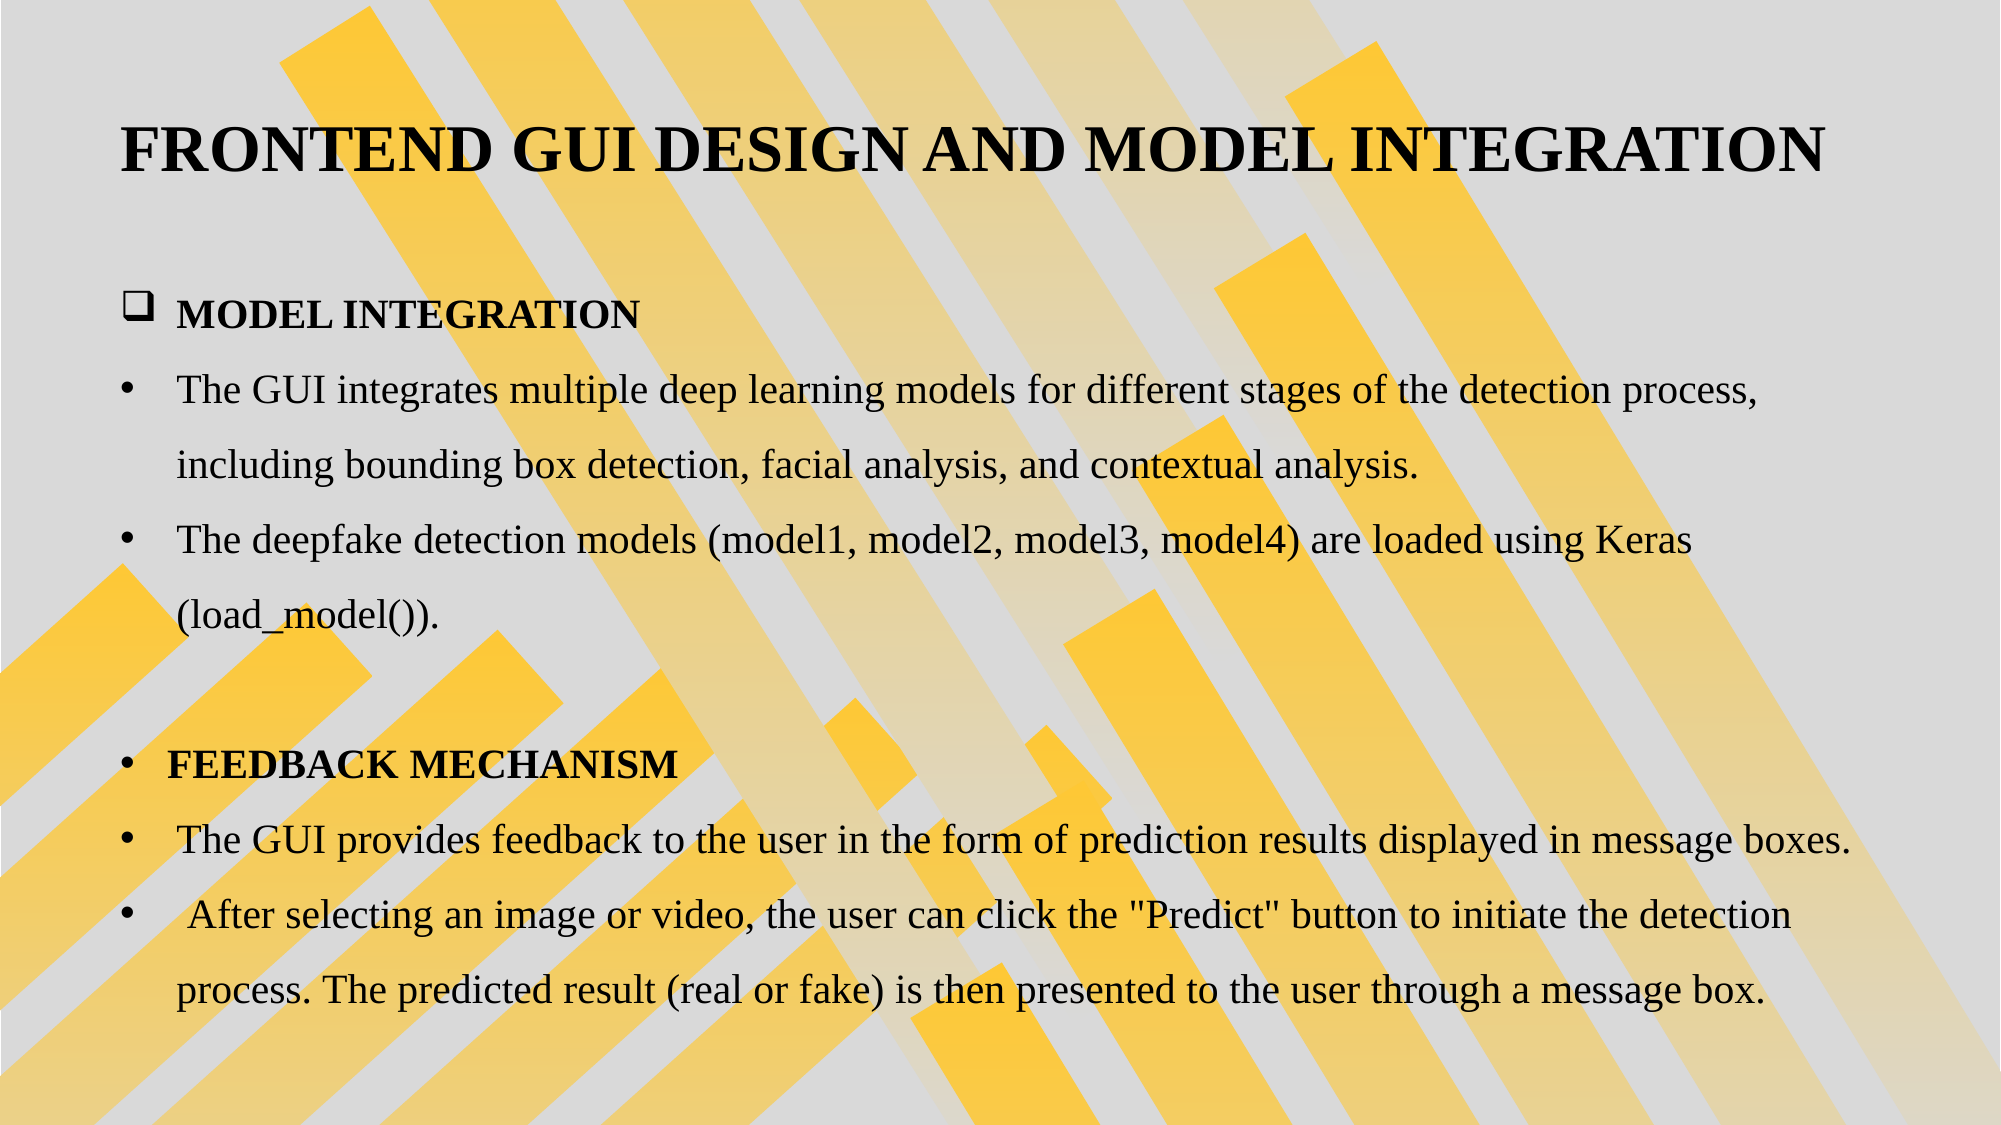

FRONTEND GUI DESIGN AND MODEL INTEGRATION

MODEL INTEGRATION
The GUI integrates multiple deep learning models for different stages of the detection process, including bounding box detection, facial analysis, and contextual analysis.
The deepfake detection models (model1, model2, model3, model4) are loaded using Keras (load_model()).

FEEDBACK MECHANISM
The GUI provides feedback to the user in the form of prediction results displayed in message boxes.
 After selecting an image or video, the user can click the "Predict" button to initiate the detection process. The predicted result (real or fake) is then presented to the user through a message box.